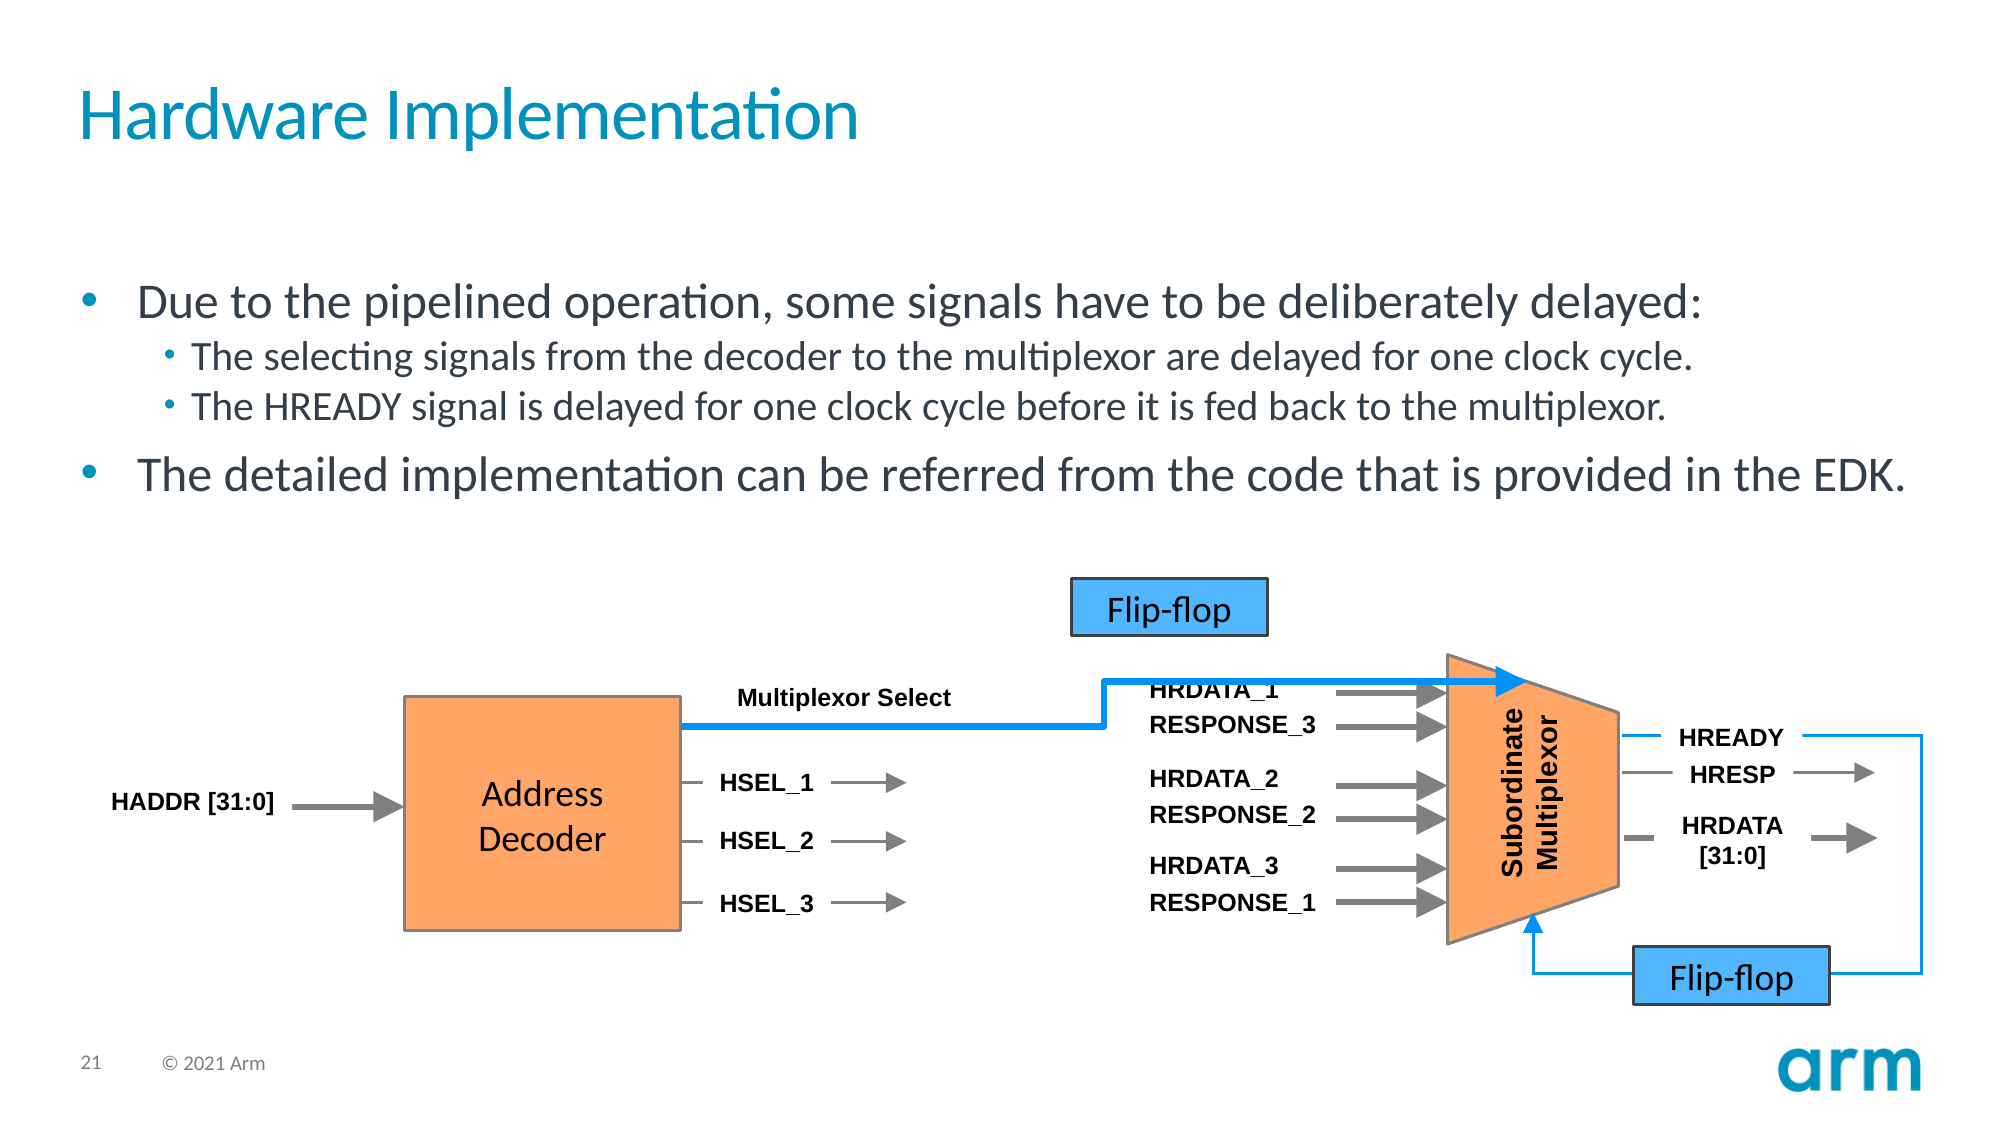

# Hardware Implementation
Due to the pipelined operation, some signals have to be deliberately delayed:
The selecting signals from the decoder to the multiplexor are delayed for one clock cycle.
The HREADY signal is delayed for one clock cycle before it is fed back to the multiplexor.
The detailed implementation can be referred from the code that is provided in the EDK.

Flip-flop
HRDATA_1
Multiplexor Select
Address
Decoder
RESPONSE_3

HREADY
Subordinate
Multiplexor
HRESP
HRDATA_2
HSEL_1
HADDR [31:0]
RESPONSE_2
HRDATA
[31:0]
HSEL_2
HRDATA_3
RESPONSE_1
HSEL_3
Flip-flop